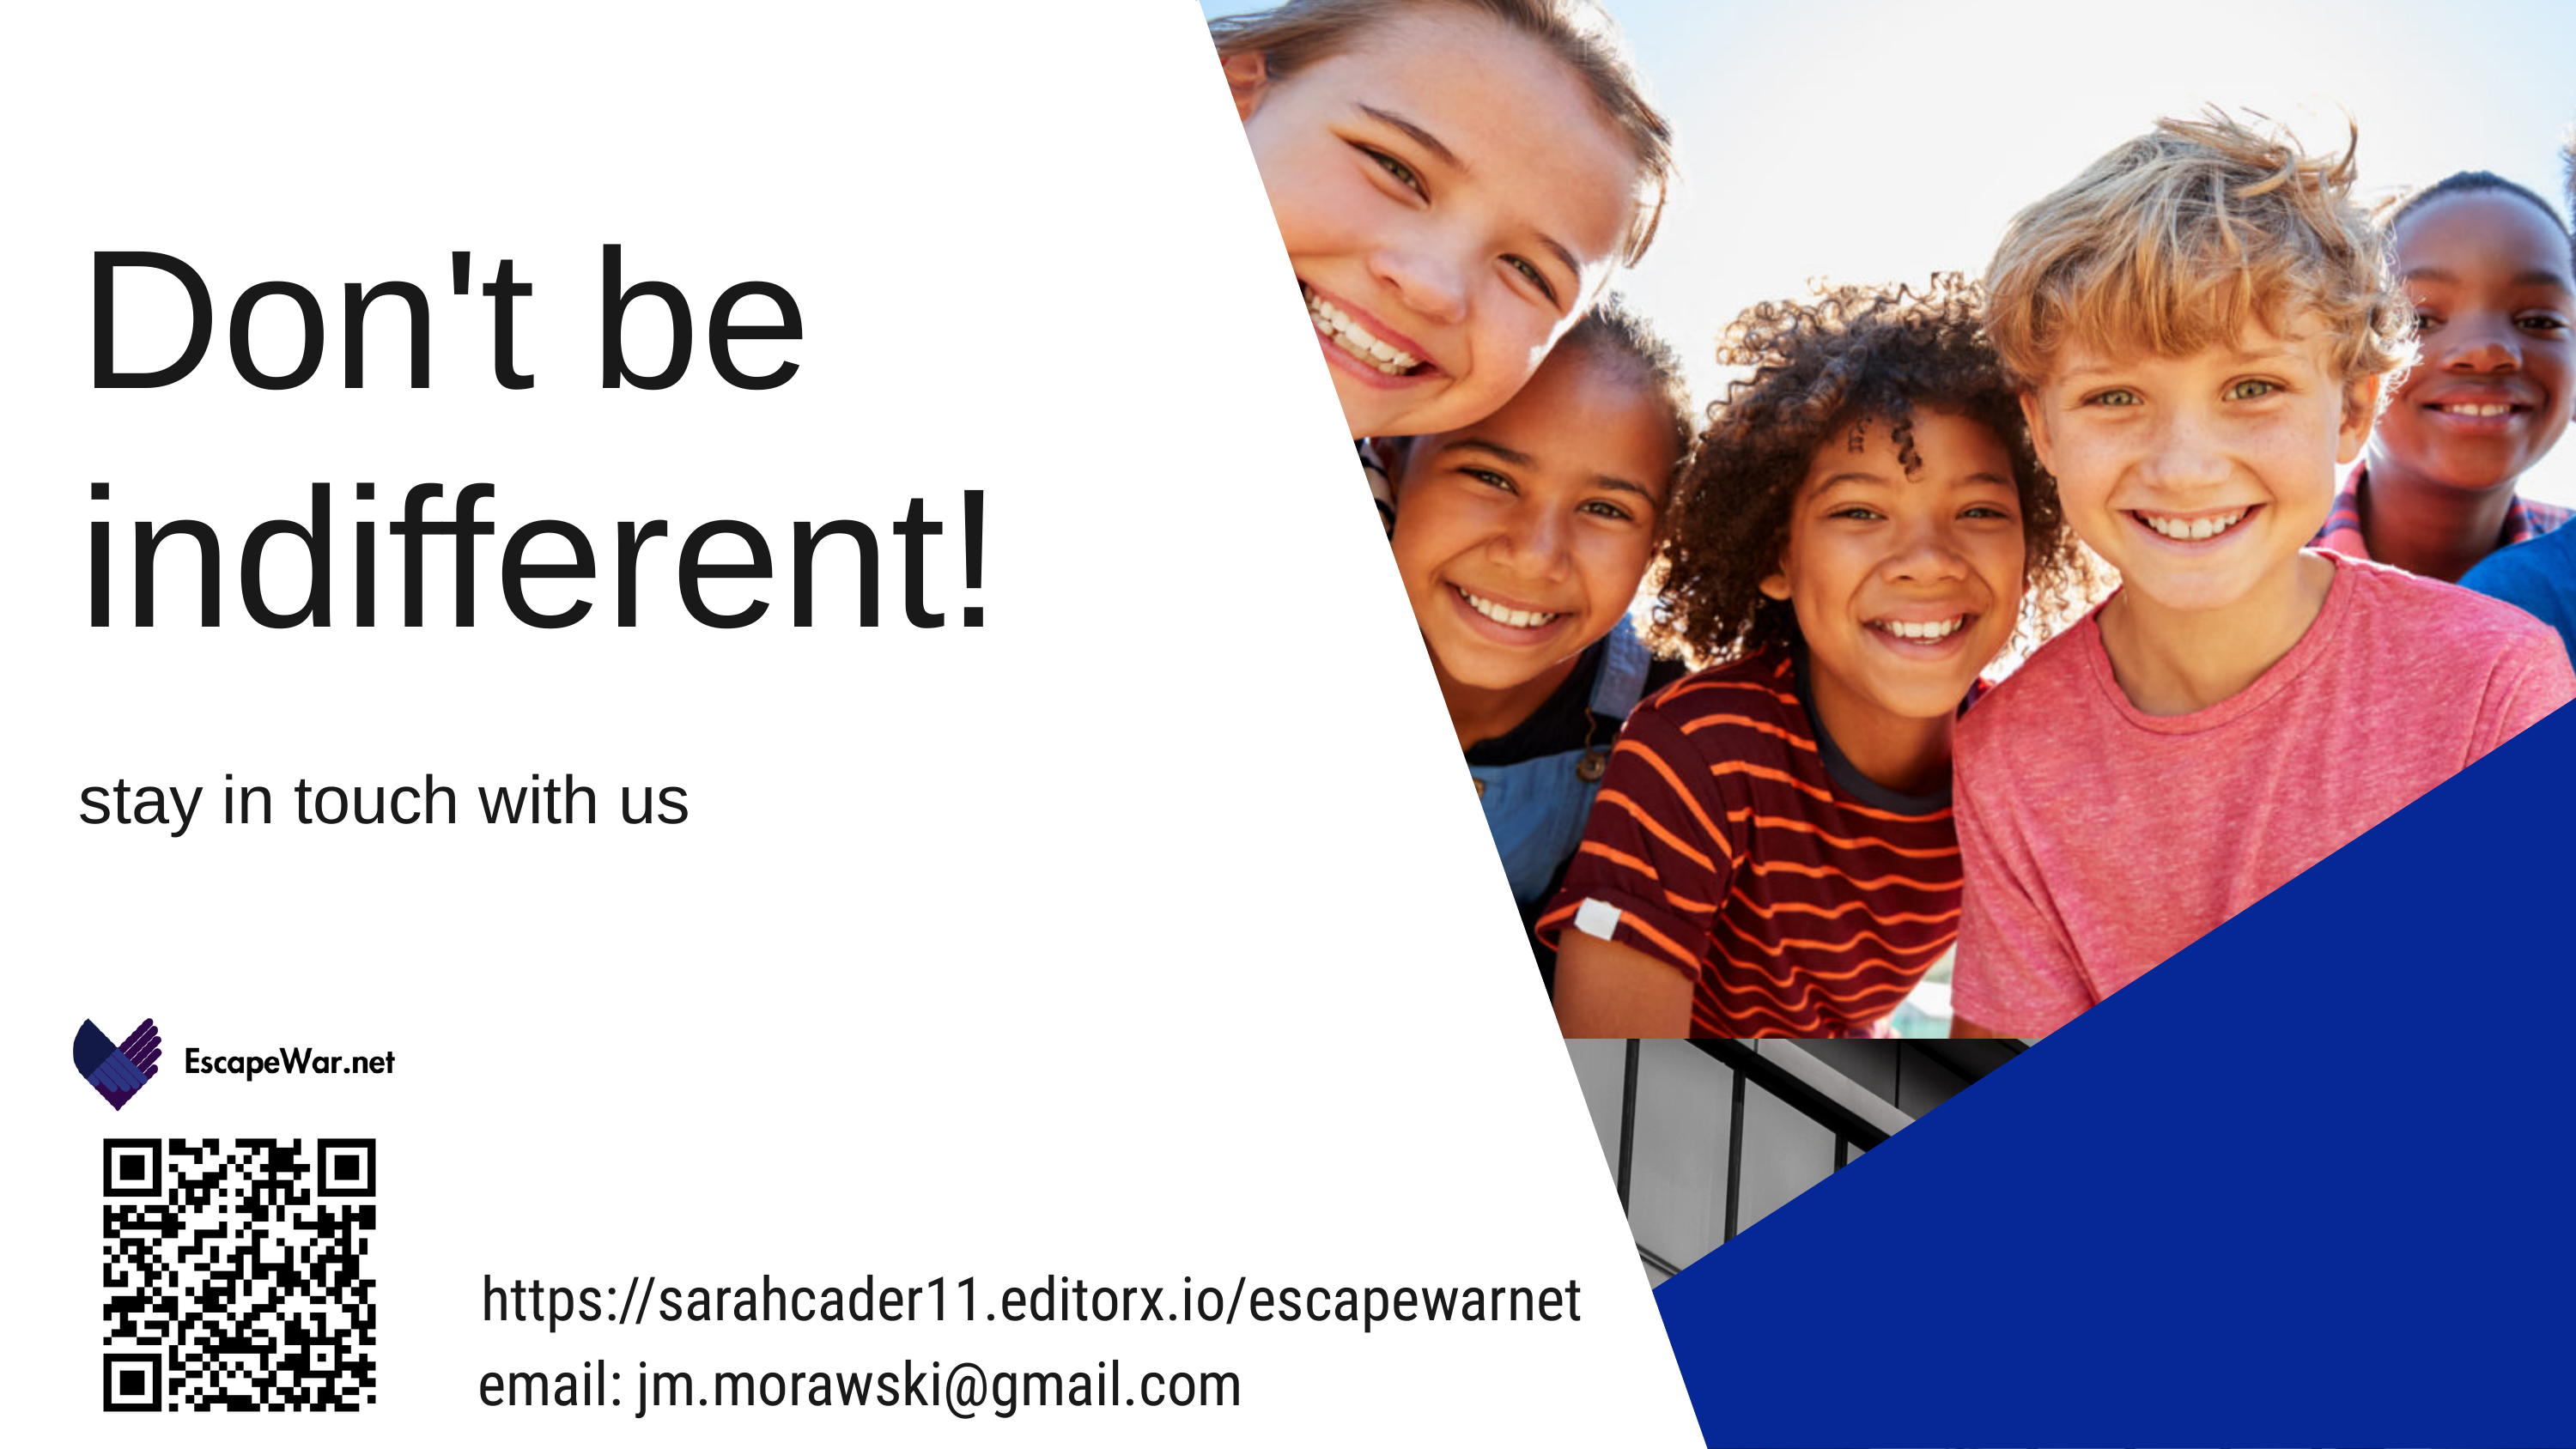

Don't be indifferent!
stay in touch with us

https://sarahcader11.editorx.io/escapewarnet
email: jm.morawski@gmail.com